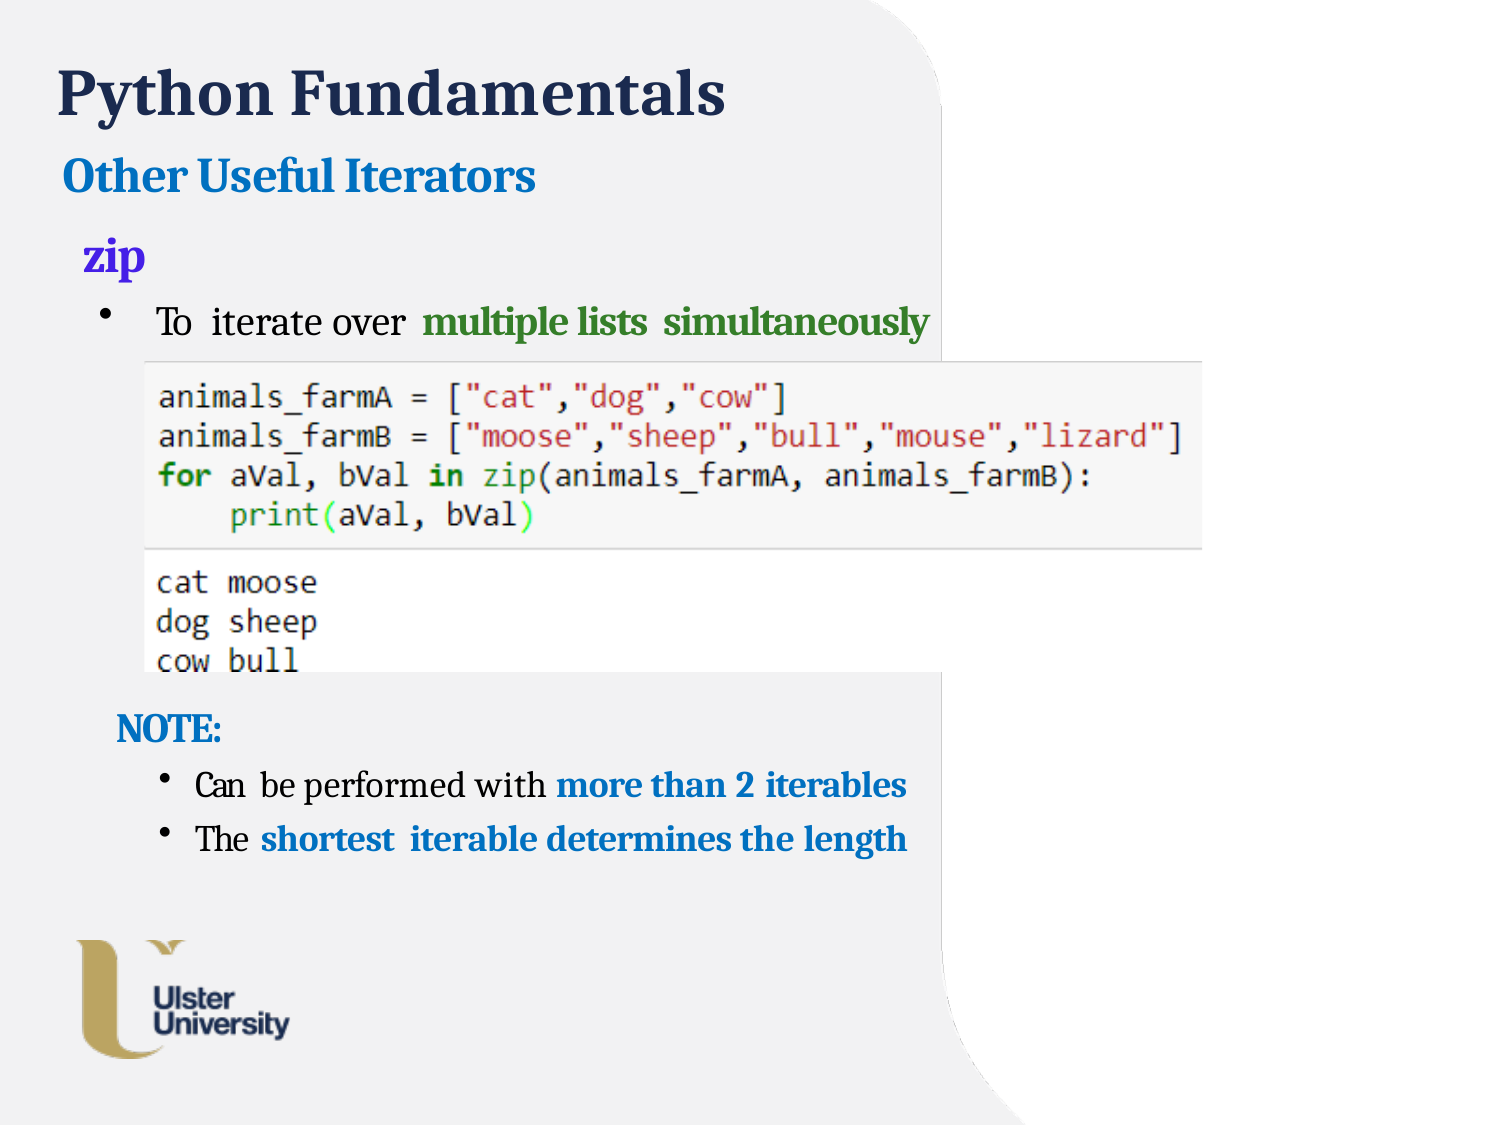

# Python Fundamentals
Other Useful Iterators
zip
To   iterate over  multiple lists  simultaneously

    NOTE:
Can  be performed with more than 2 iterables
The  shortest  iterable determines the length